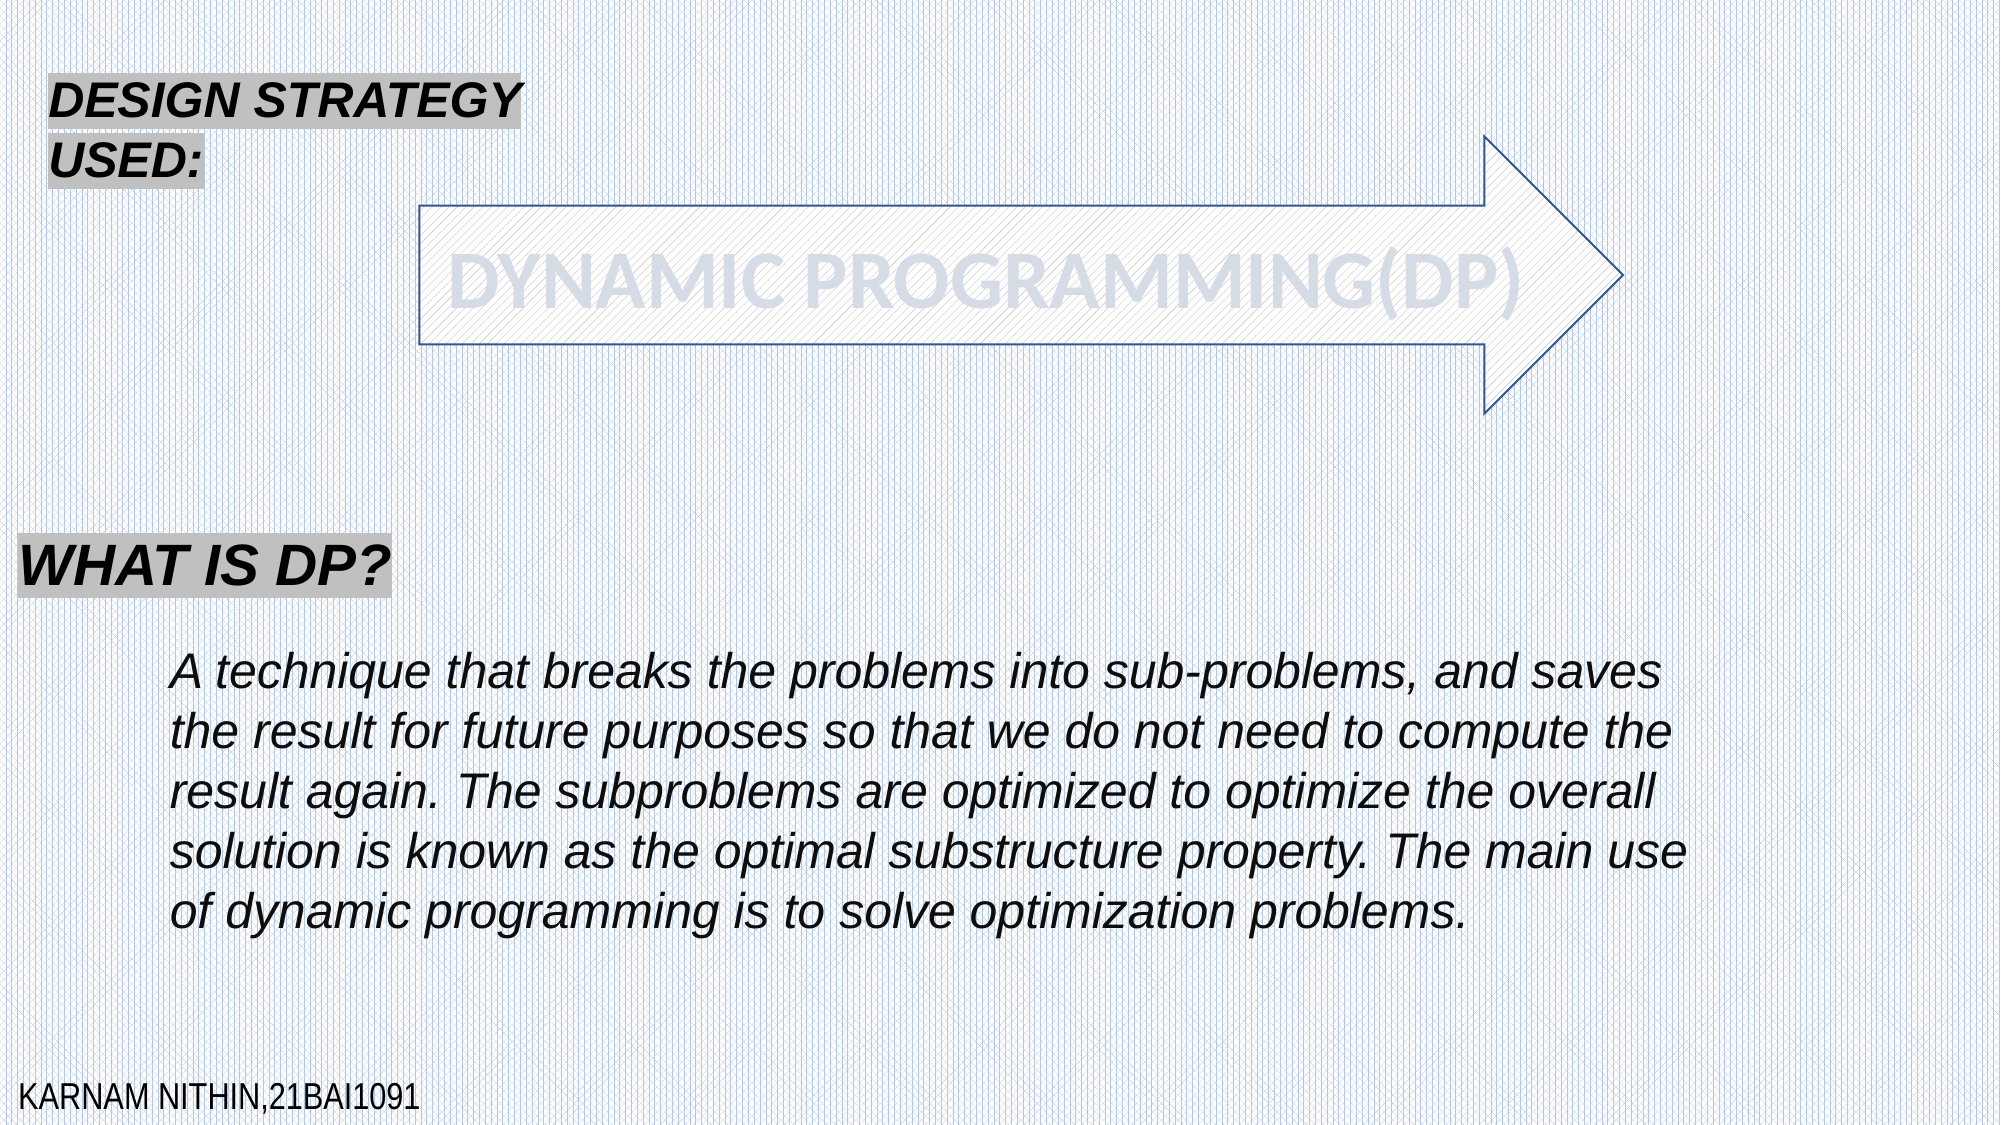

DESIGN STRATEGY USED:
DYNAMIC PROGRAMMING(DP)
WHAT IS DP?
A technique that breaks the problems into sub-problems, and saves the result for future purposes so that we do not need to compute the result again. The subproblems are optimized to optimize the overall solution is known as the optimal substructure property. The main use of dynamic programming is to solve optimization problems.
KARNAM NITHIN,21BAI1091